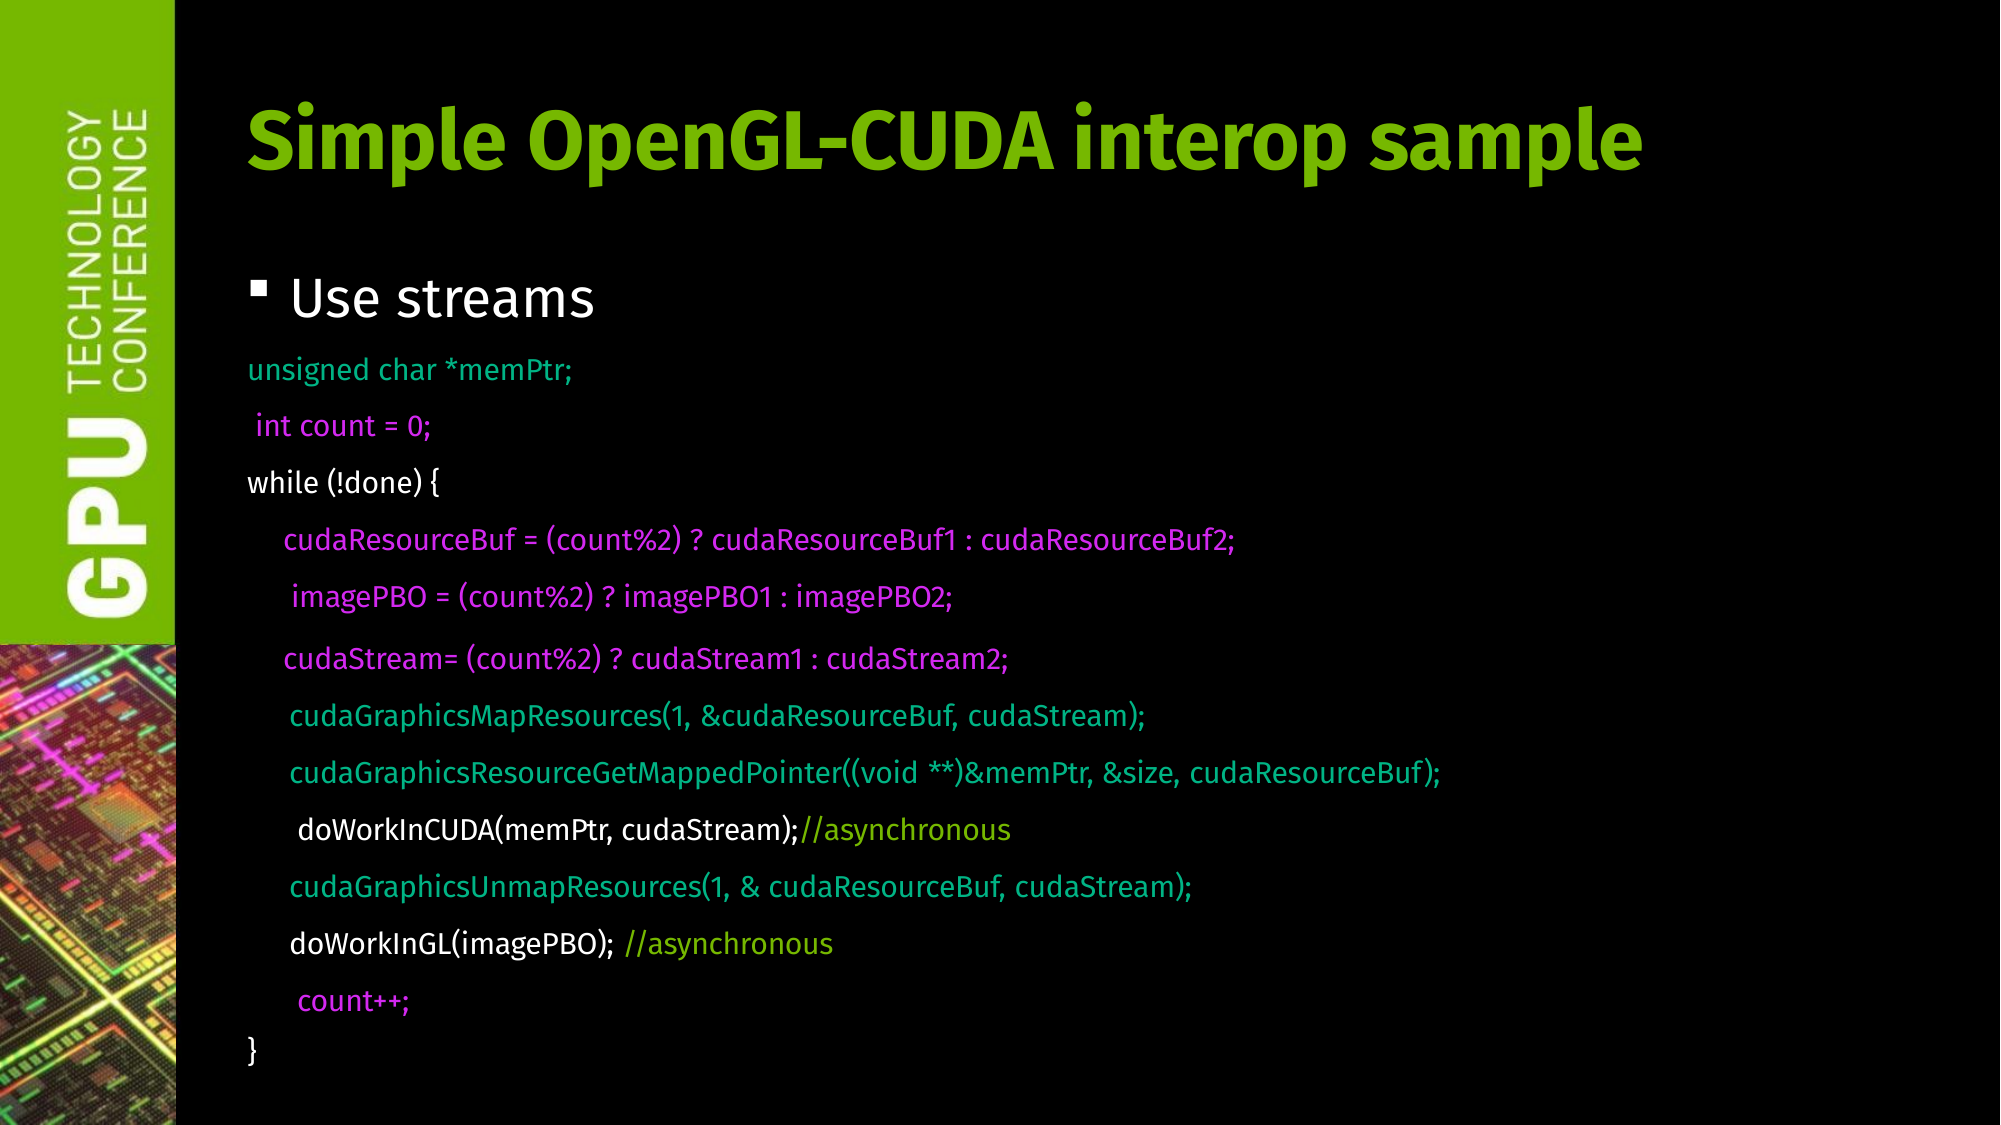

# Simple OpenGL-CUDA interop sample
Use streams
unsigned char *memPtr;  int count = 0;
while (!done) {
cudaResourceBuf = (count%2) ? cudaResourceBuf1 : cudaResourceBuf2;  imagePBO = (count%2) ? imagePBO1 : imagePBO2;
cudaStream= (count%2) ? cudaStream1 : cudaStream2;  cudaGraphicsMapResources(1, &cudaResourceBuf, cudaStream);
cudaGraphicsResourceGetMappedPointer((void **)&memPtr, &size, cudaResourceBuf);  doWorkInCUDA(memPtr, cudaStream);//asynchronous  cudaGraphicsUnmapResources(1, & cudaResourceBuf, cudaStream);
doWorkInGL(imagePBO); //asynchronous  count++;
}